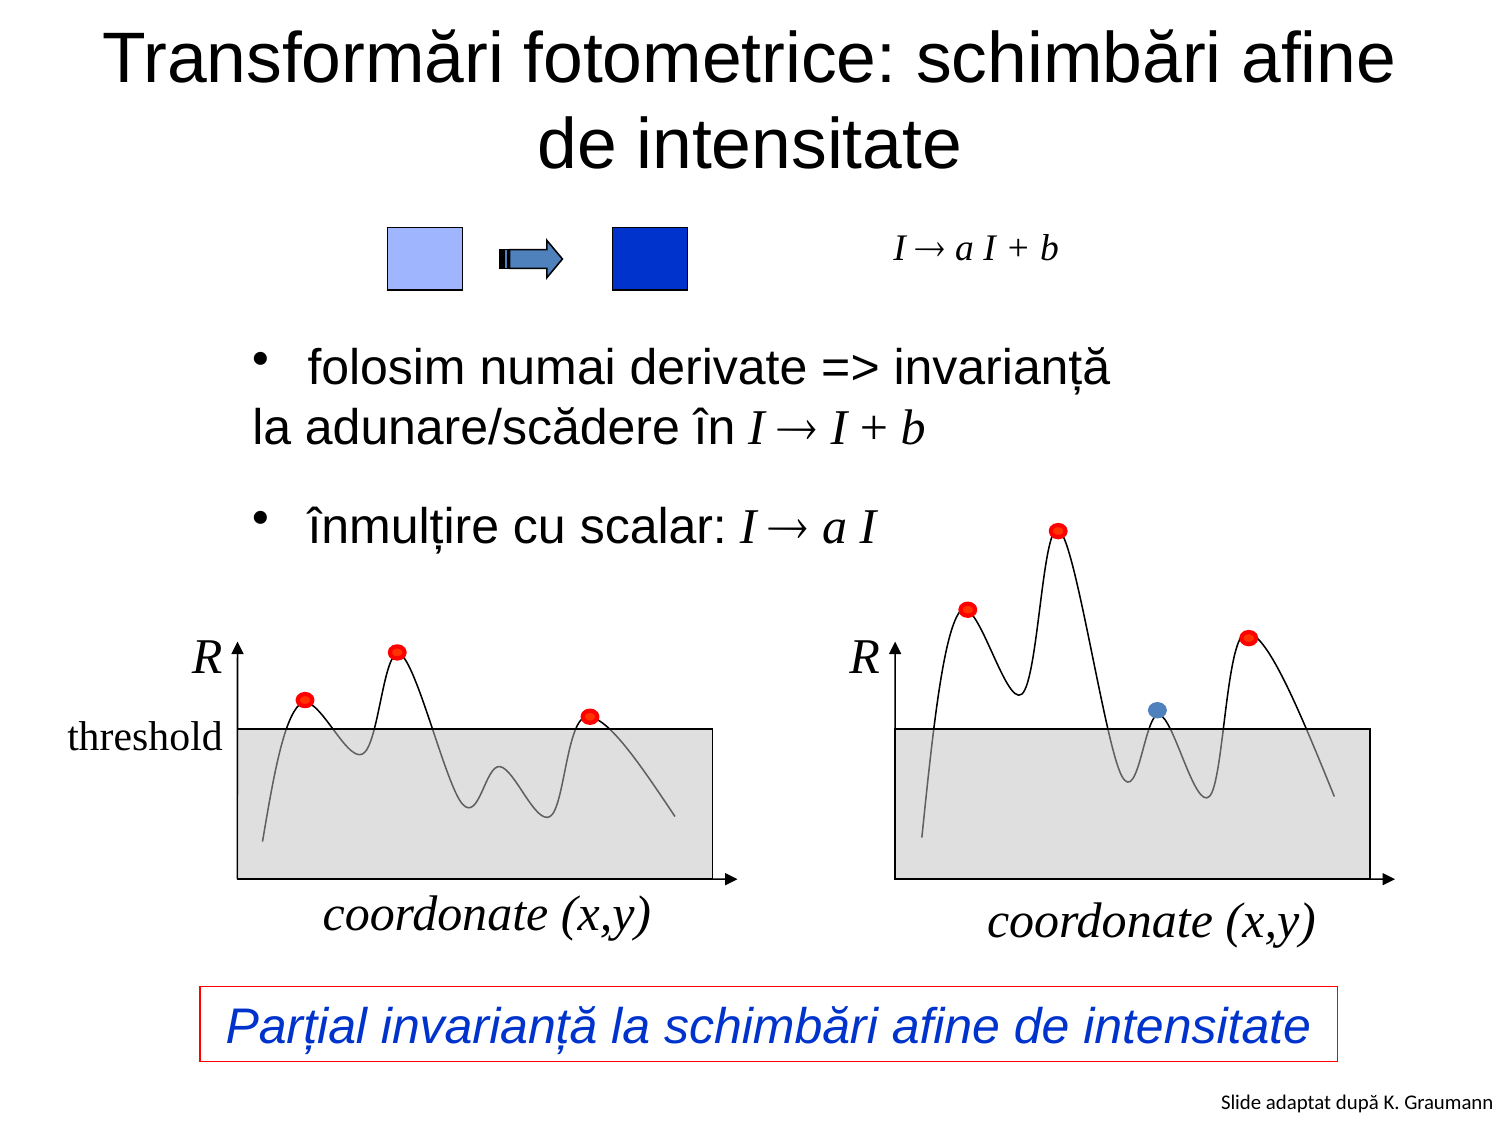

# Transformări fotometrice: schimbări afine de intensitate
I → a I + b

   folosim numai derivate => invarianță la adunare/scădere în I → I + b
   înmulțire cu scalar: I → a I

R

coordonate (x,y)

R

coordonate (x,y)

threshold

Parțial invarianță la schimbări afine de intensitate
Slide adaptat după K. Graumann